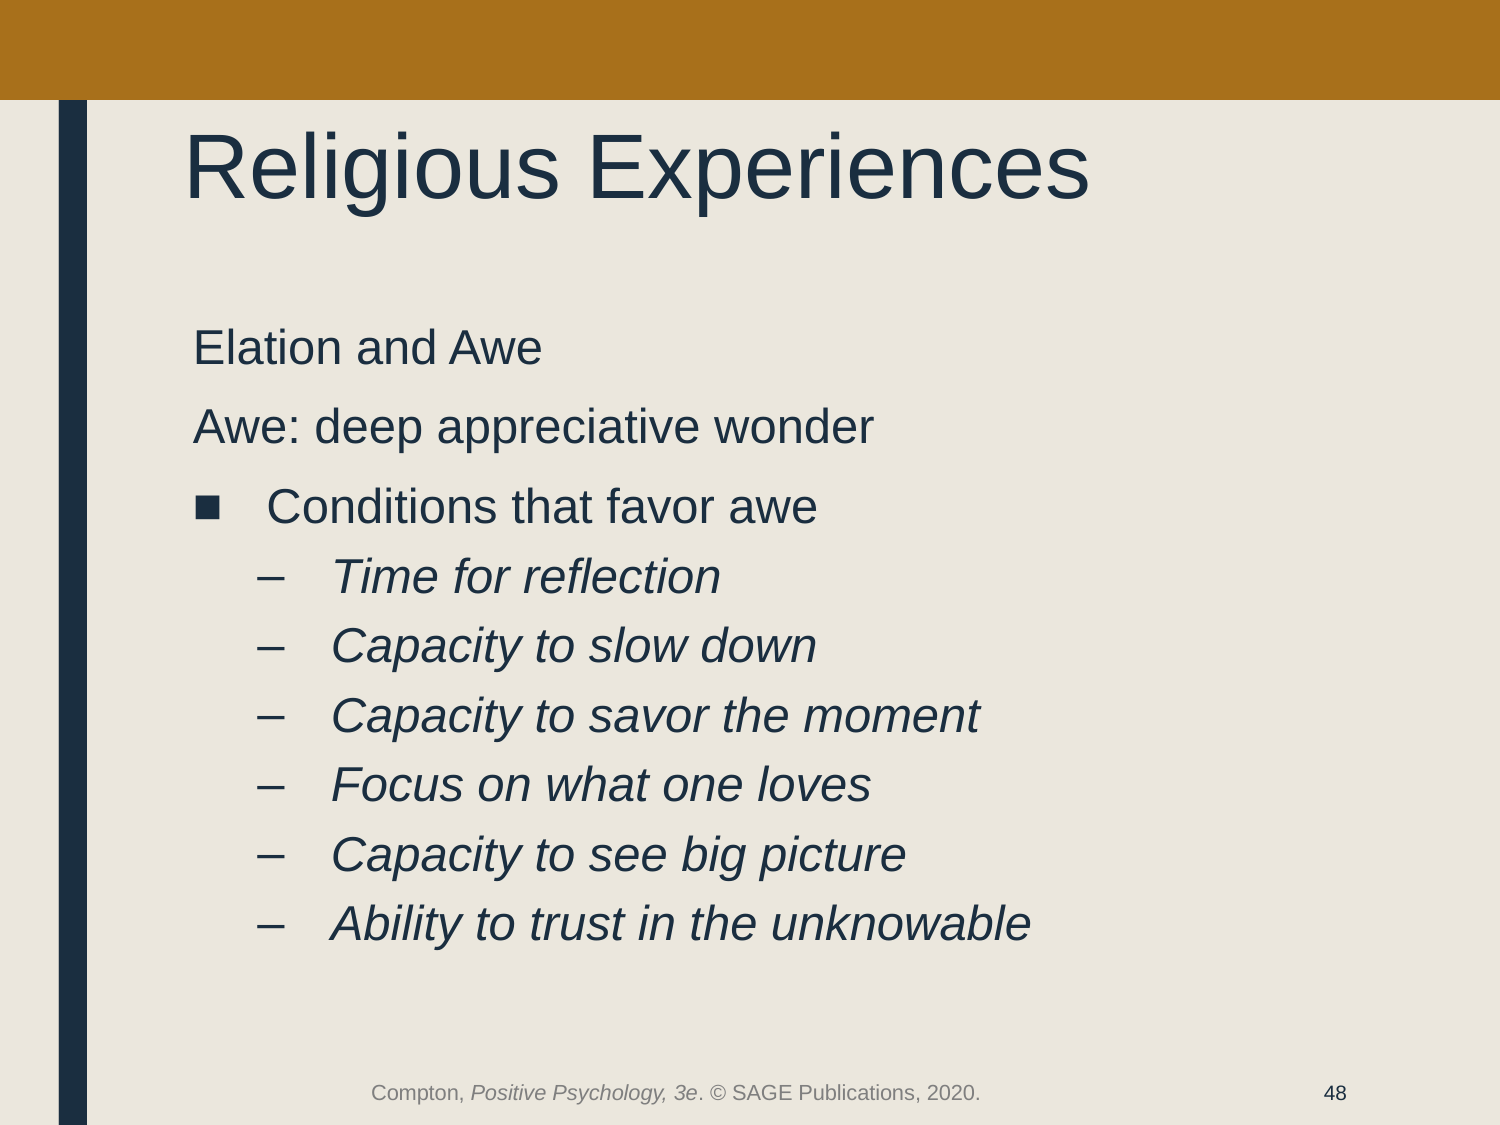

# Religious Experiences
Elation and Awe
Awe: deep appreciative wonder
Conditions that favor awe
Time for reflection
Capacity to slow down
Capacity to savor the moment
Focus on what one loves
Capacity to see big picture
Ability to trust in the unknowable
Compton, Positive Psychology, 3e. © SAGE Publications, 2020.
48